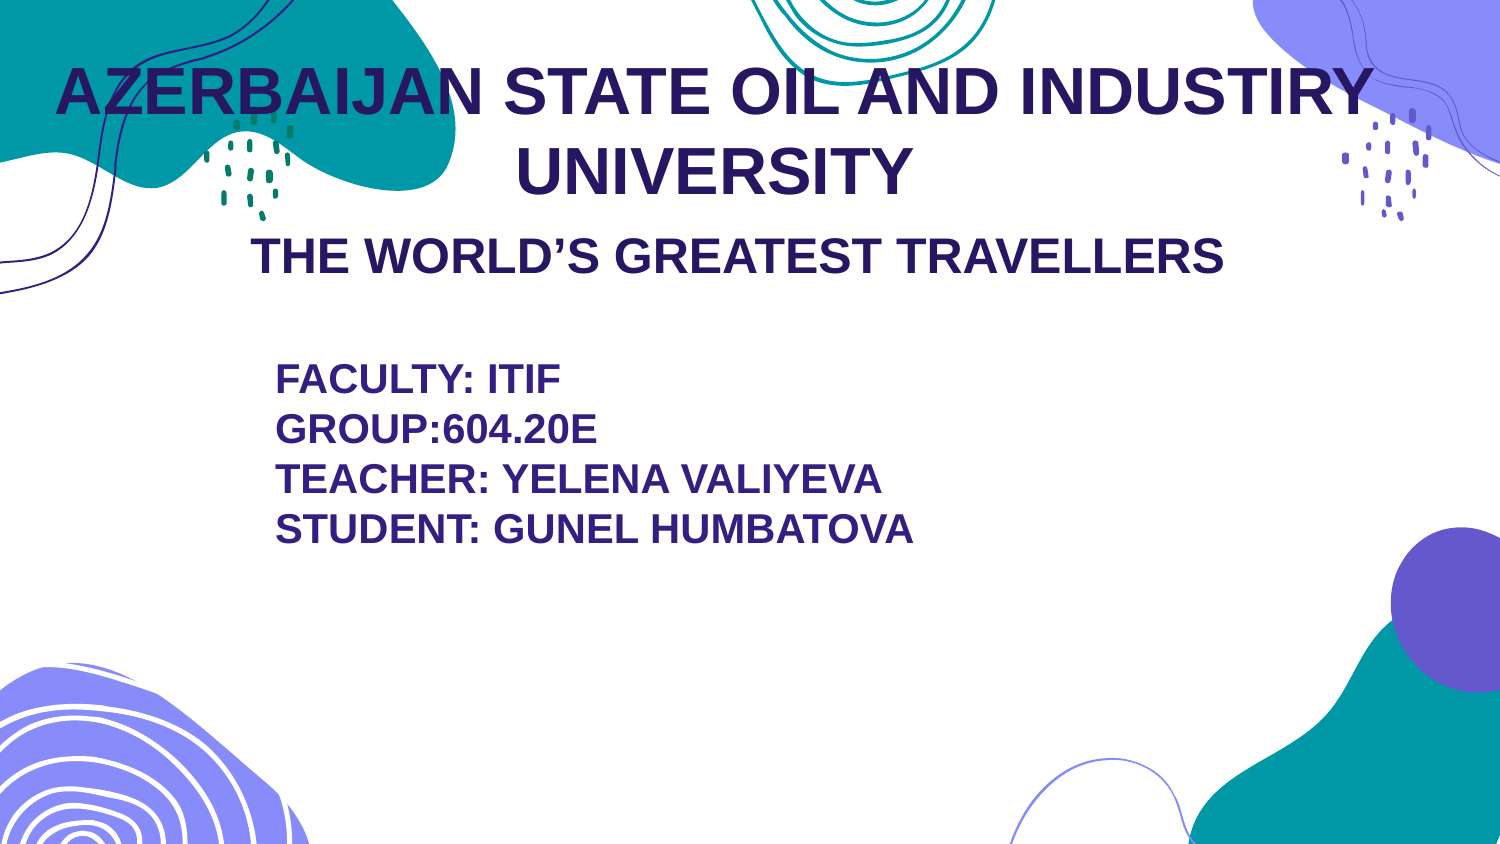

# AZERBAIJAN STATE OIL AND INDUSTIRY UNIVERSITY
THE WORLD’S GREATEST TRAVELLERS
FACULTY: ITIF
GROUP:604.20E
TEACHER: YELENA VALIYEVA
STUDENT: GUNEL HUMBATOVA